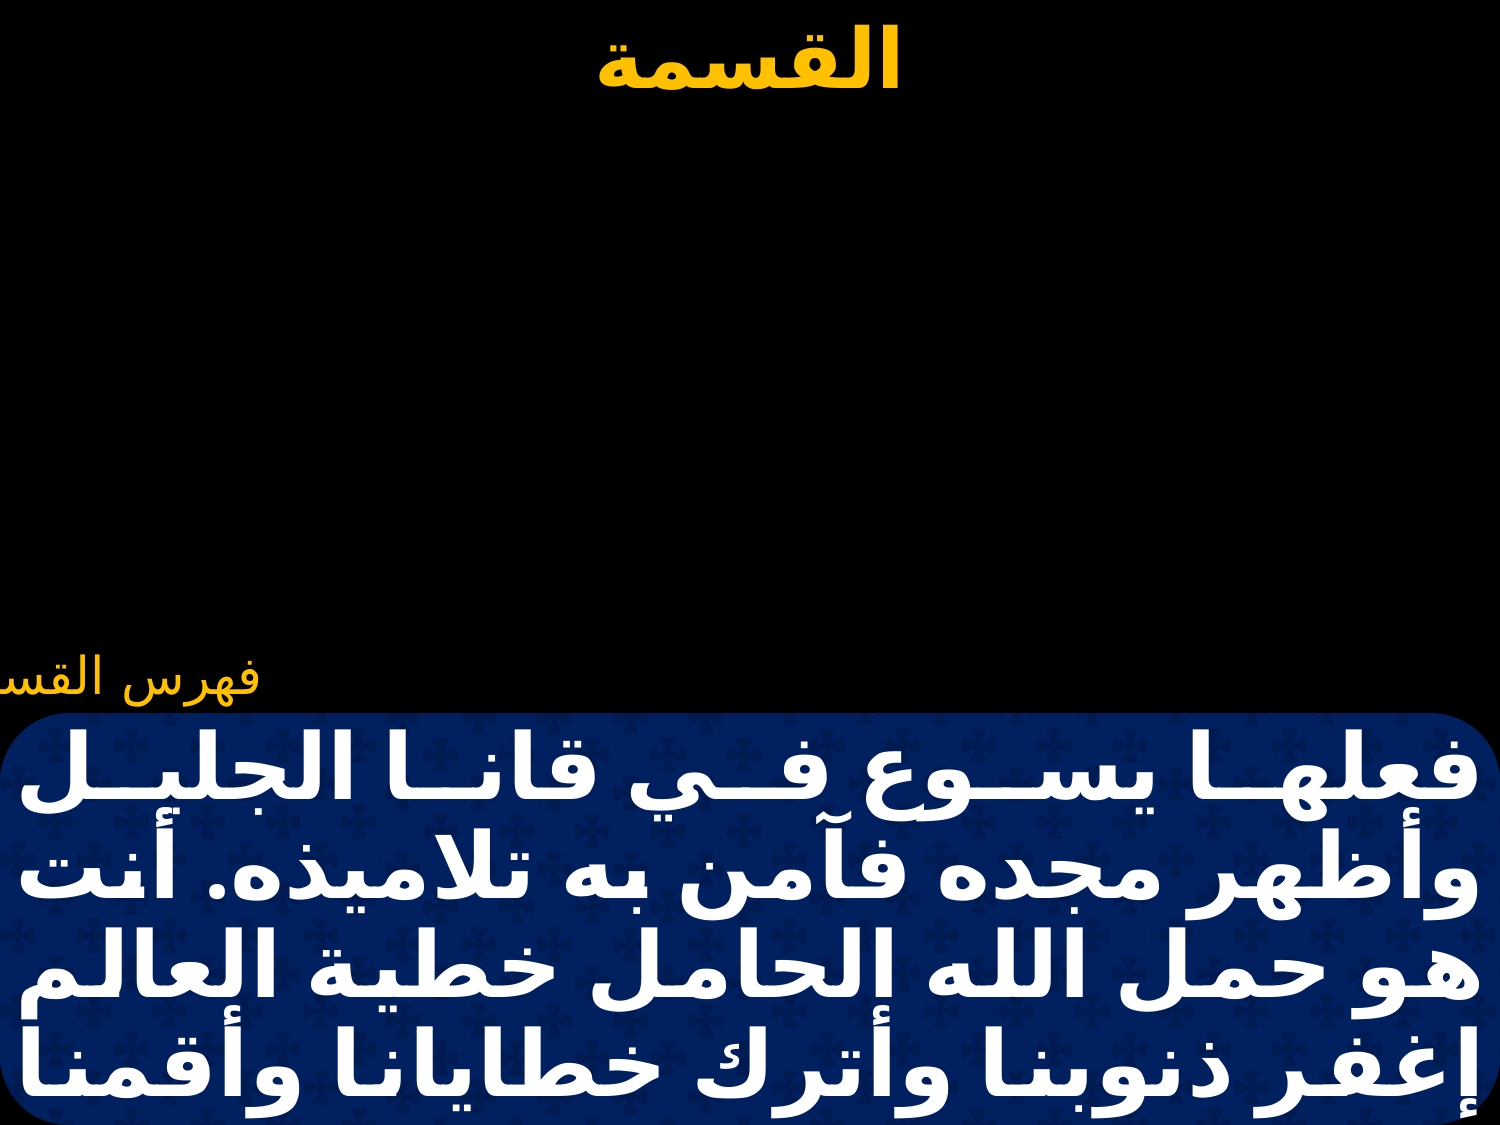

#
فعلها يسوع في قانا الجليل وأظهر مجده فآمن به تلاميذه. أنت هو حمل الله الحامل خطية العالم إغفر ذنوبنا وأترك خطايانا وأقمنا عن جانبك اليمين. الذي من الشاروبيم يتبارك ومن السارافيم يتقدس